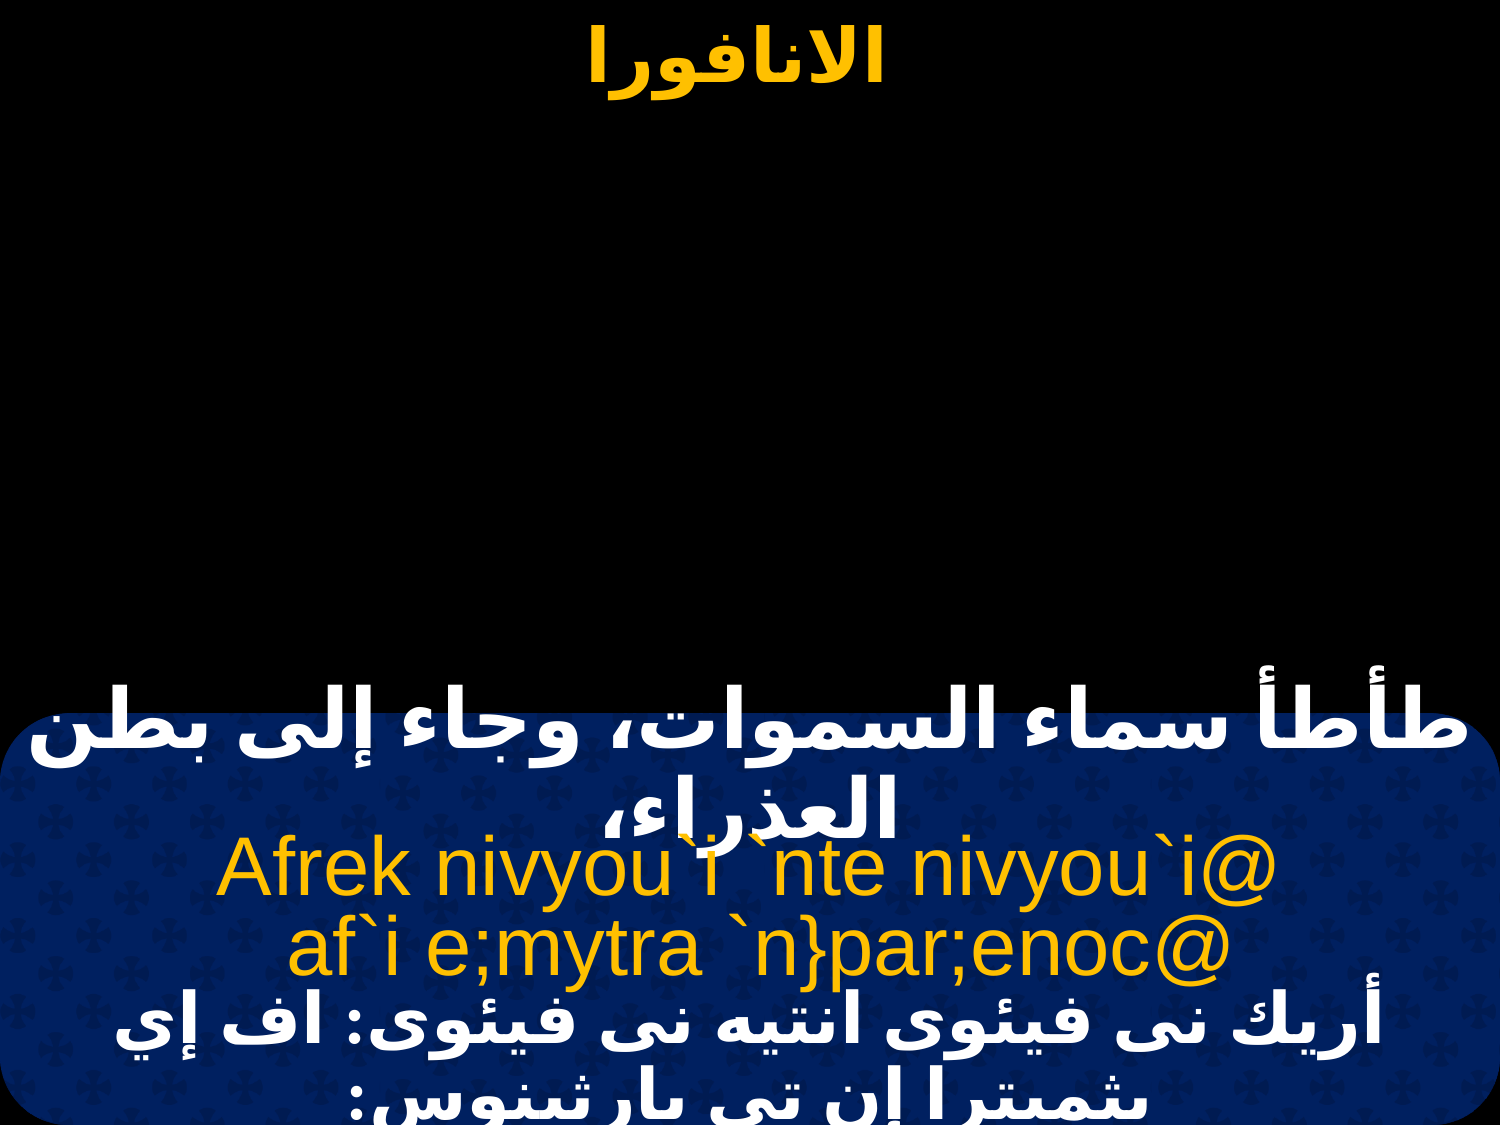

# طأطأ سماء السموات، وجاء إلى بطن العذراء،
Afrek nivyou`i `nte nivyou`i@
 af`i e;mytra `n}par;enoc@
أريك نى فيئوى انتيه نى فيئوى: اف إي يثميترا إن تى بارثينوس: